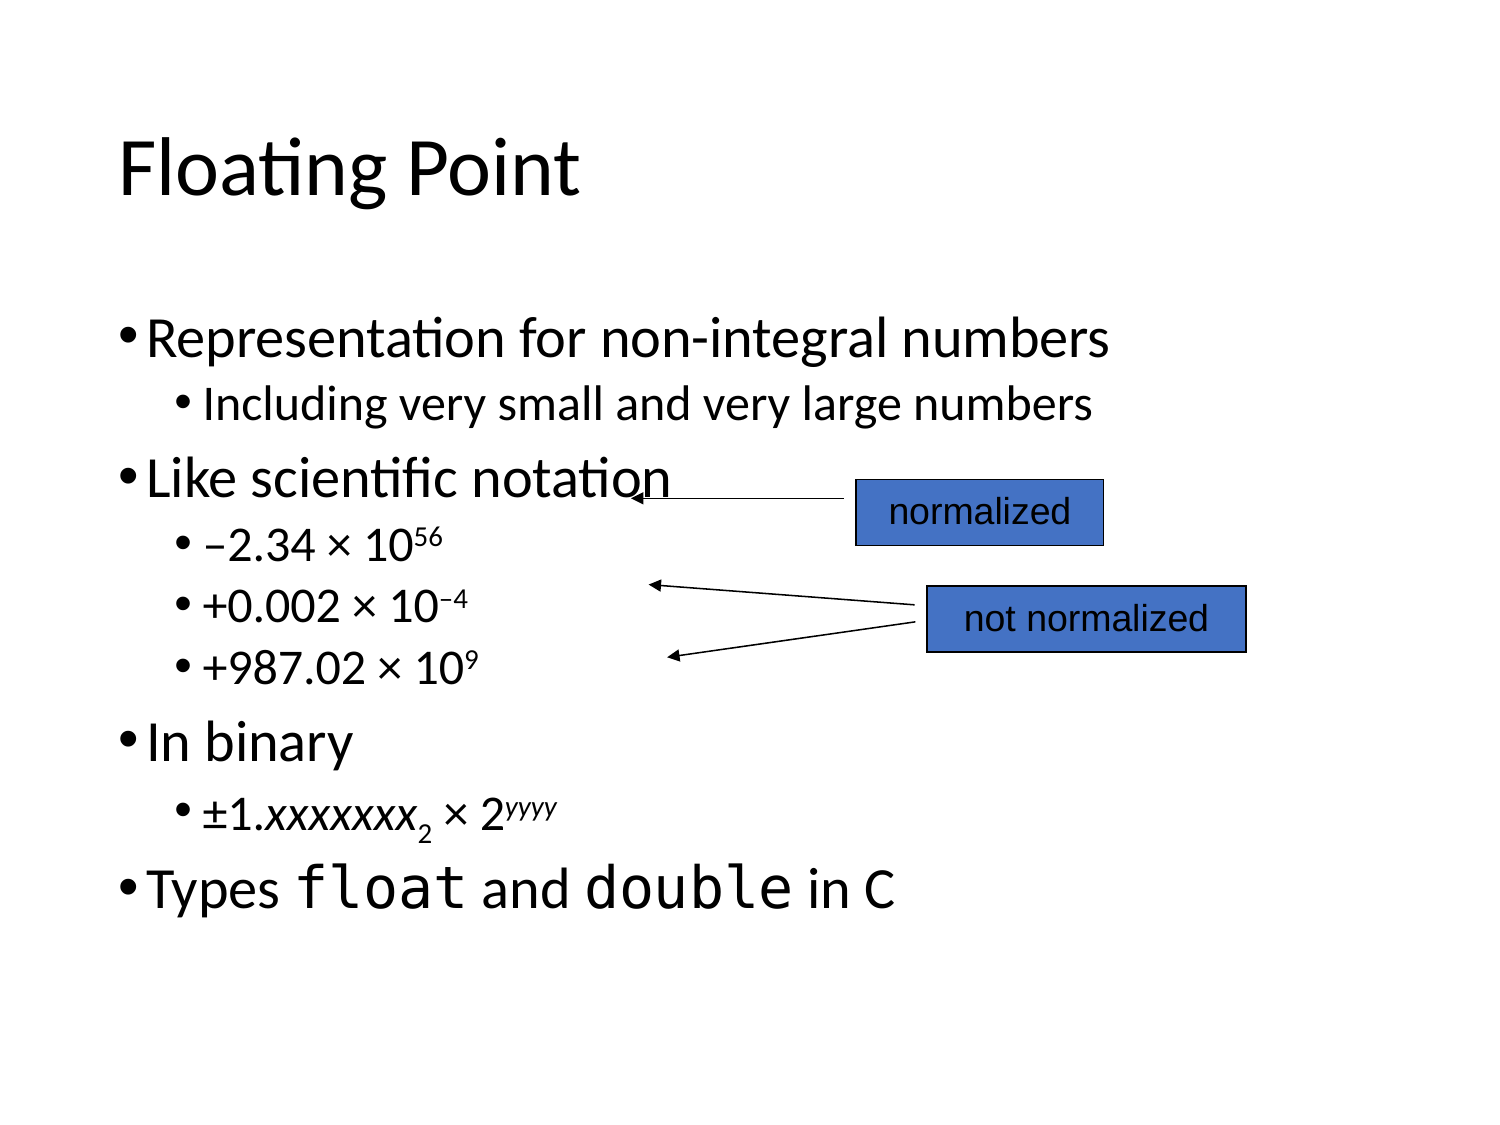

# Floating Point
Representation for non-integral numbers
Including very small and very large numbers
Like scientific notation
–2.34 × 1056
+0.002 × 10–4
+987.02 × 109
In binary
±1.xxxxxxx2 × 2yyyy
Types float and double in C
normalized
not normalized